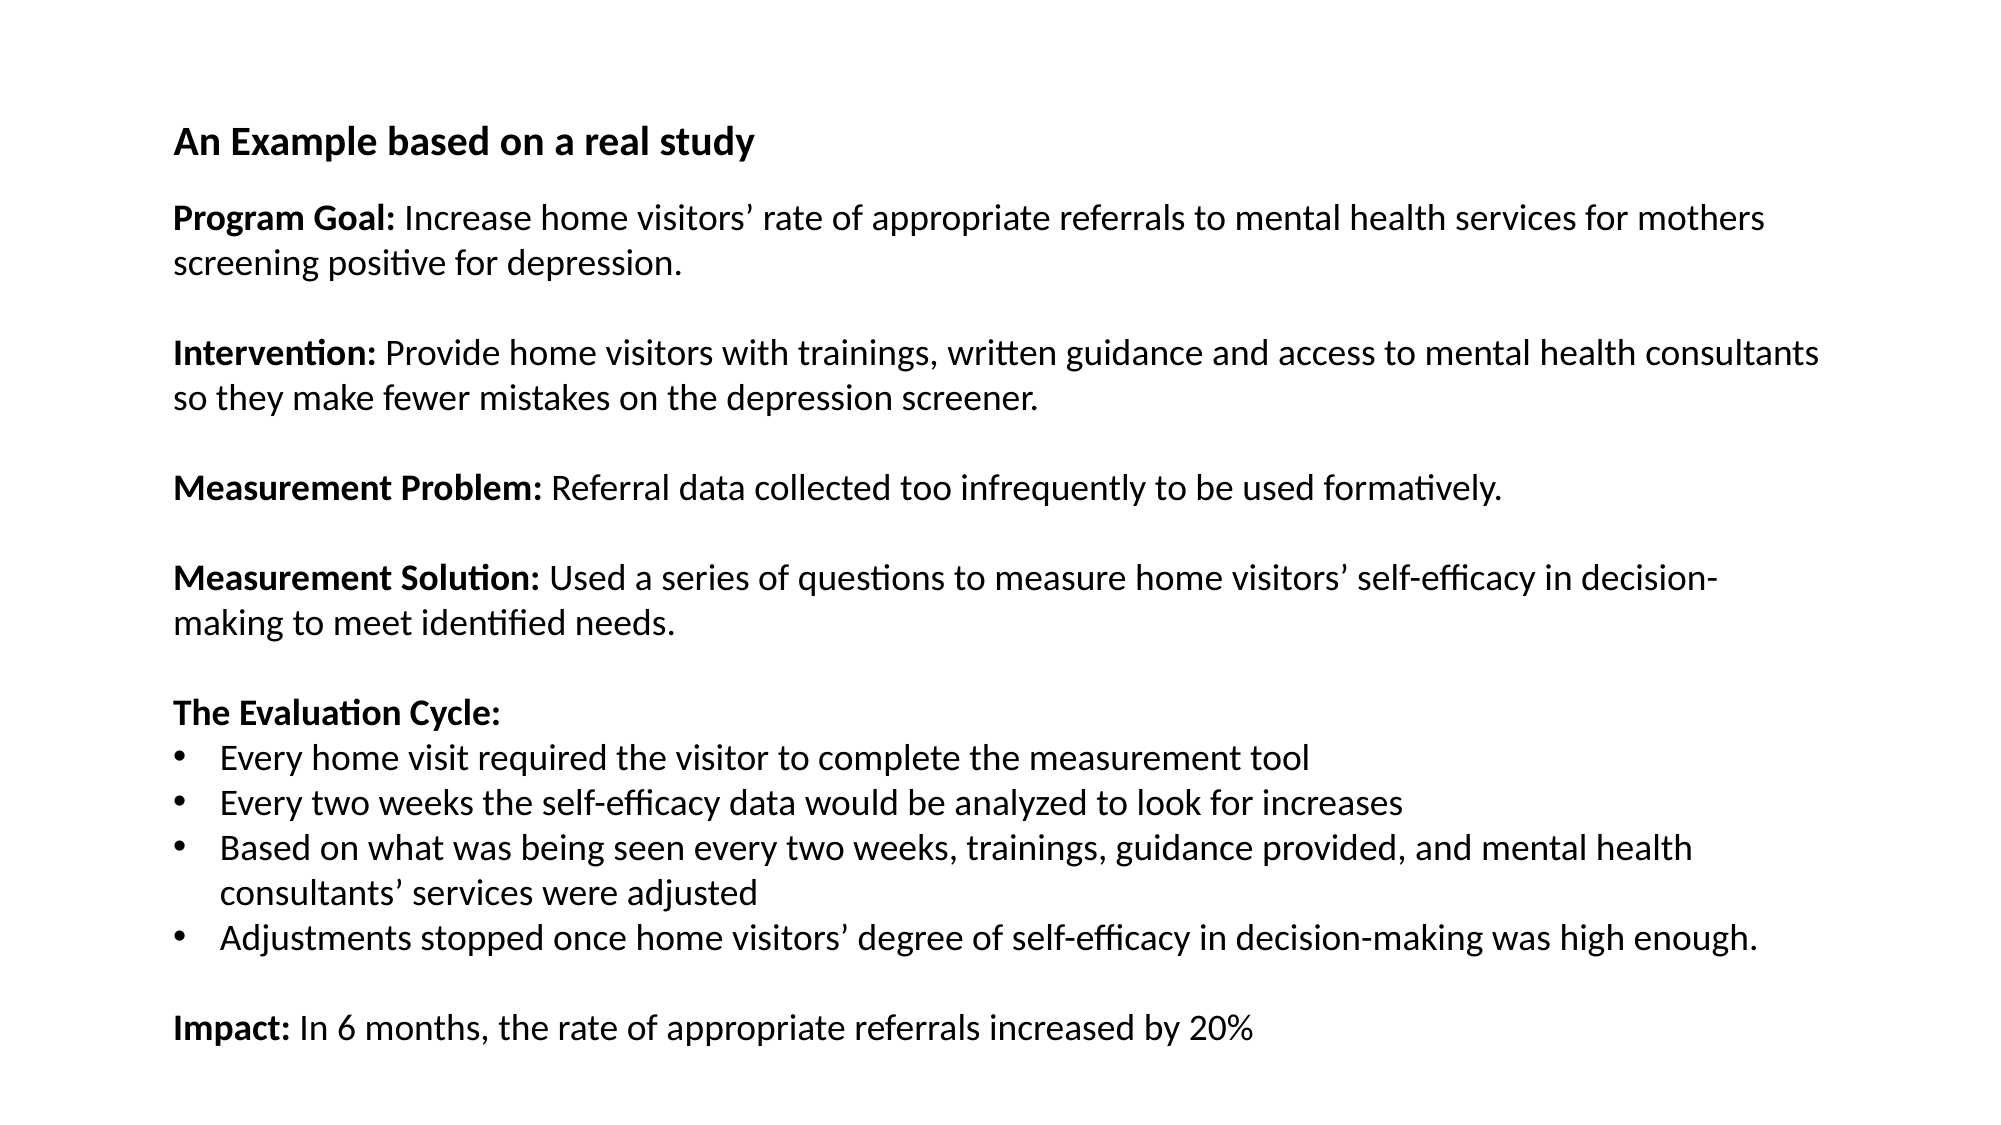

An Example based on a real study
Program Goal: Increase home visitors’ rate of appropriate referrals to mental health services for mothers screening positive for depression.

Intervention: Provide home visitors with trainings, written guidance and access to mental health consultants so they make fewer mistakes on the depression screener.

Measurement Problem: Referral data collected too infrequently to be used formatively.

Measurement Solution: Used a series of questions to measure home visitors’ self-efficacy in decision-making to meet identified needs.

The Evaluation Cycle:
Every home visit required the visitor to complete the measurement tool
Every two weeks the self-efficacy data would be analyzed to look for increases
Based on what was being seen every two weeks, trainings, guidance provided, and mental health consultants’ services were adjusted
Adjustments stopped once home visitors’ degree of self-efficacy in decision-making was high enough.

Impact: In 6 months, the rate of appropriate referrals increased by 20%